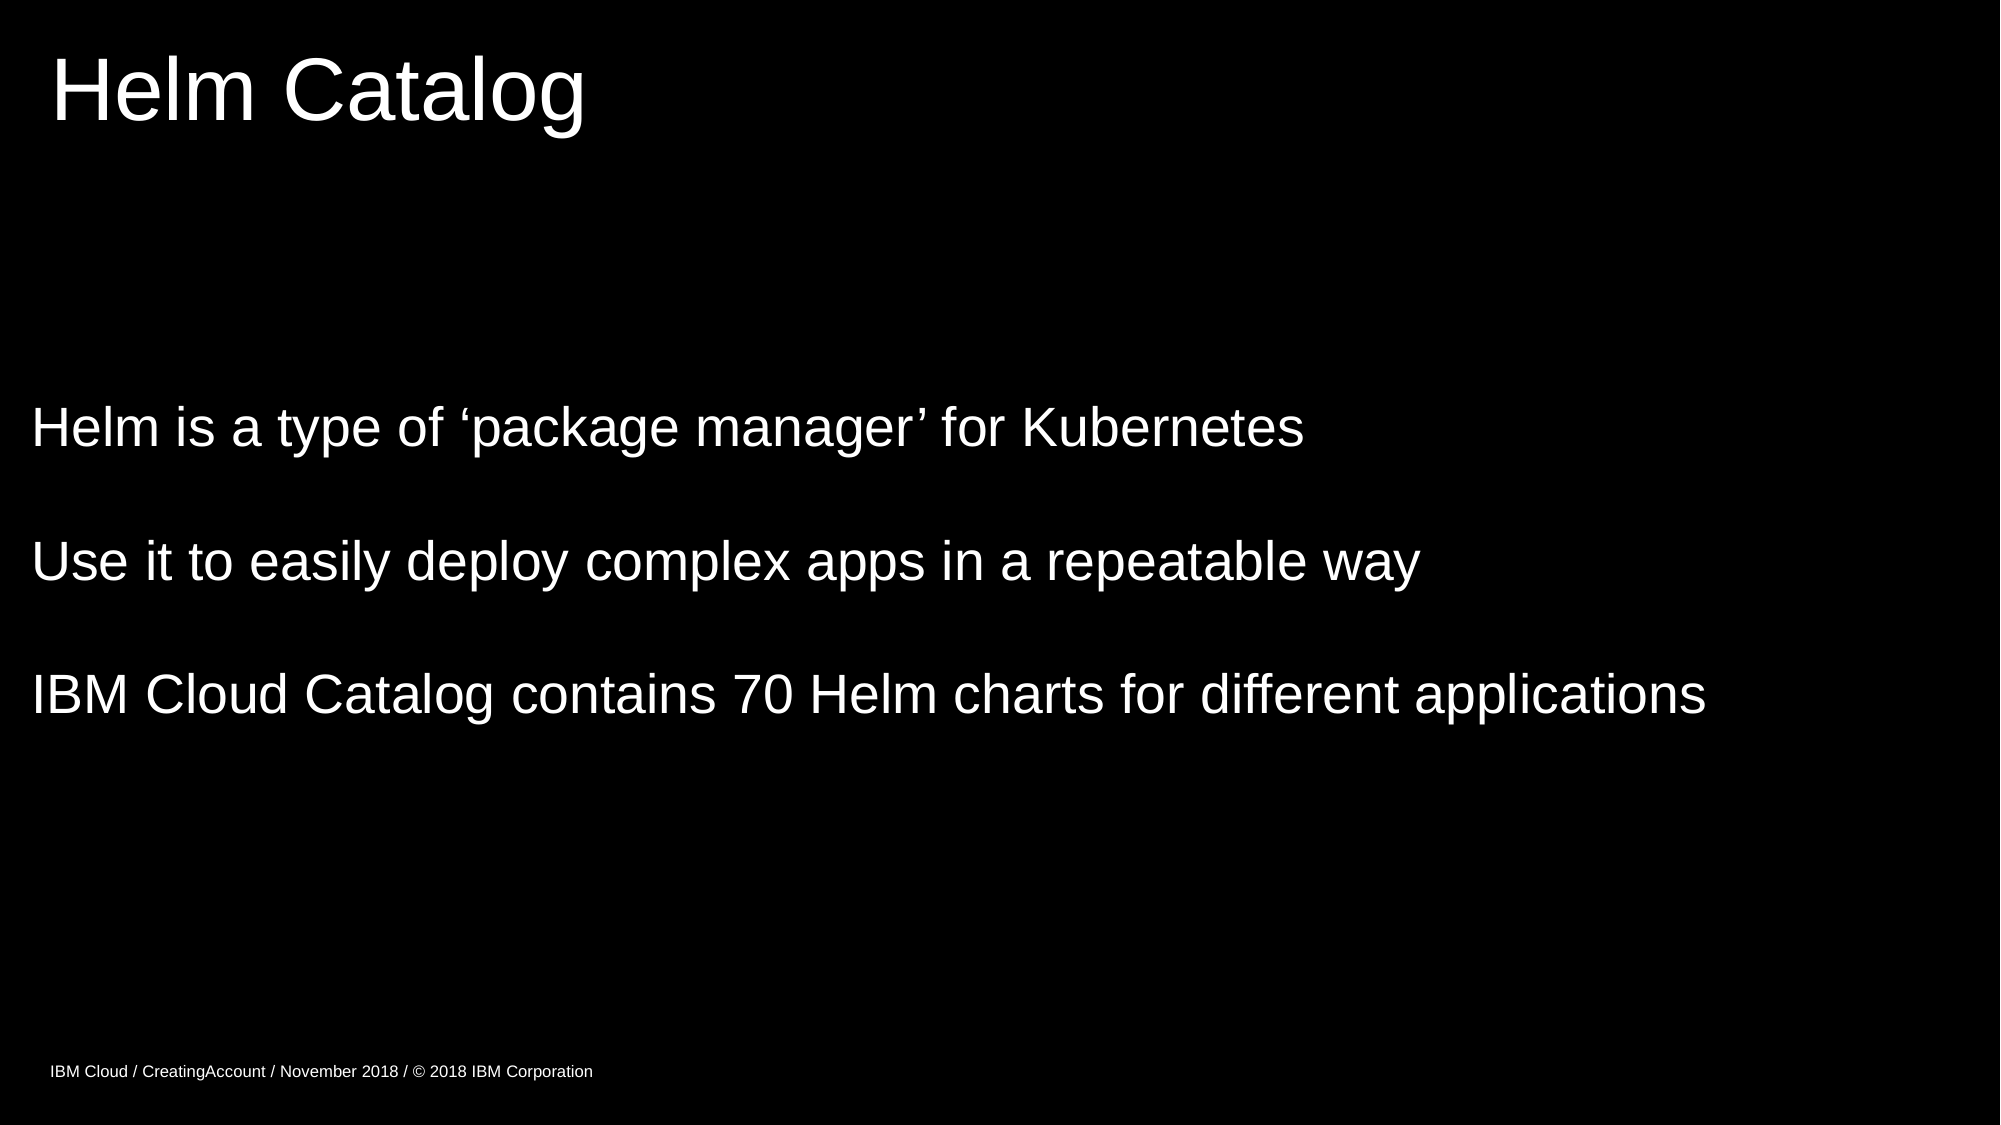

# Helm Catalog
Helm is a type of ‘package manager’ for Kubernetes

Use it to easily deploy complex apps in a repeatable way

IBM Cloud Catalog contains 70 Helm charts for different applications
IBM Cloud / CreatingAccount / November 2018 / © 2018 IBM Corporation